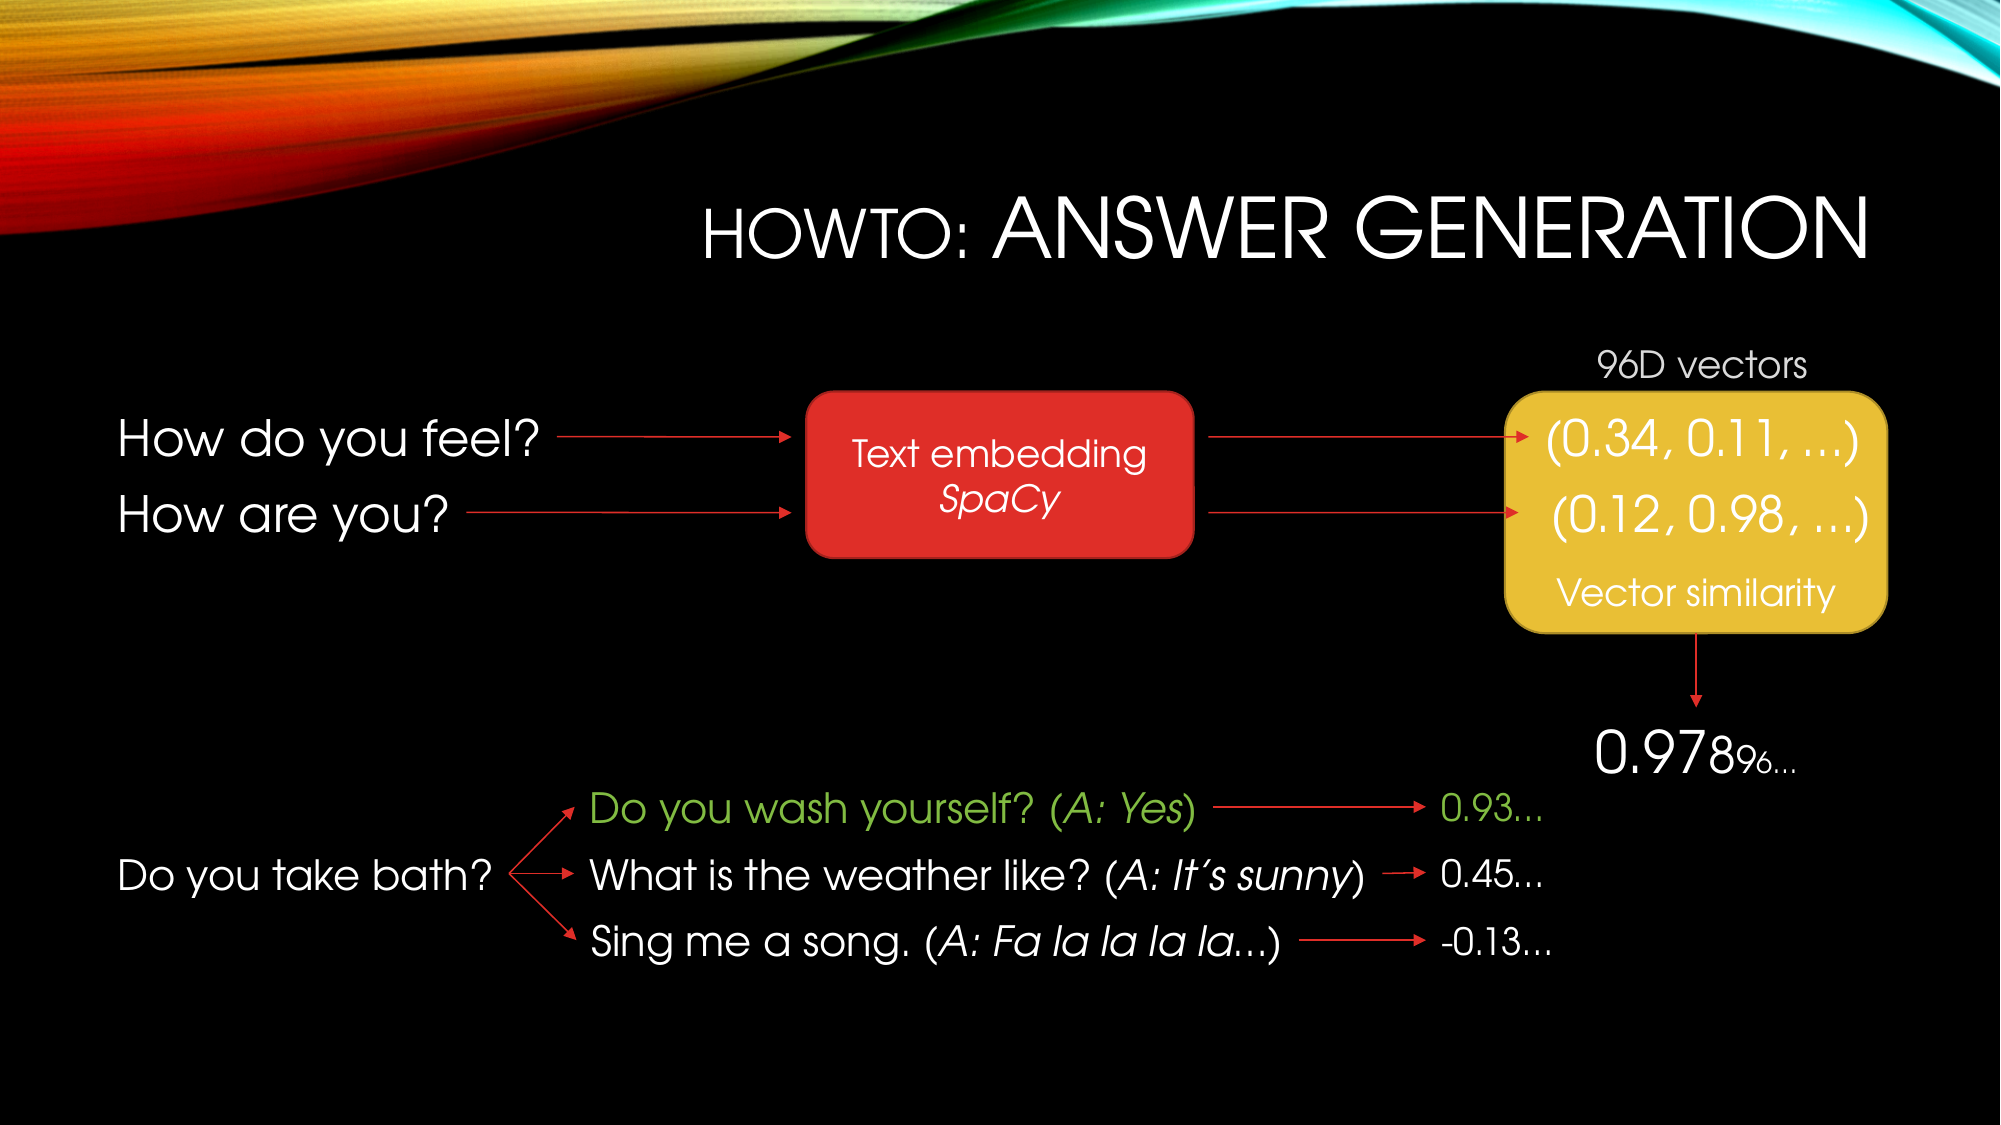

# HOWTO: Answer generation
96D vectors
Text embedding
SpaCy
Vector similarity
How do you feel?
(0.34, 0.11, …)
How are you?
(0.12, 0.98, …)
0.97896…
Do you wash yourself? (A: Yes)
0.93…
Do you take bath?
What is the weather like? (A: It’s sunny)
0.45…
Sing me a song. (A: Fa la la la la…)
-0.13…